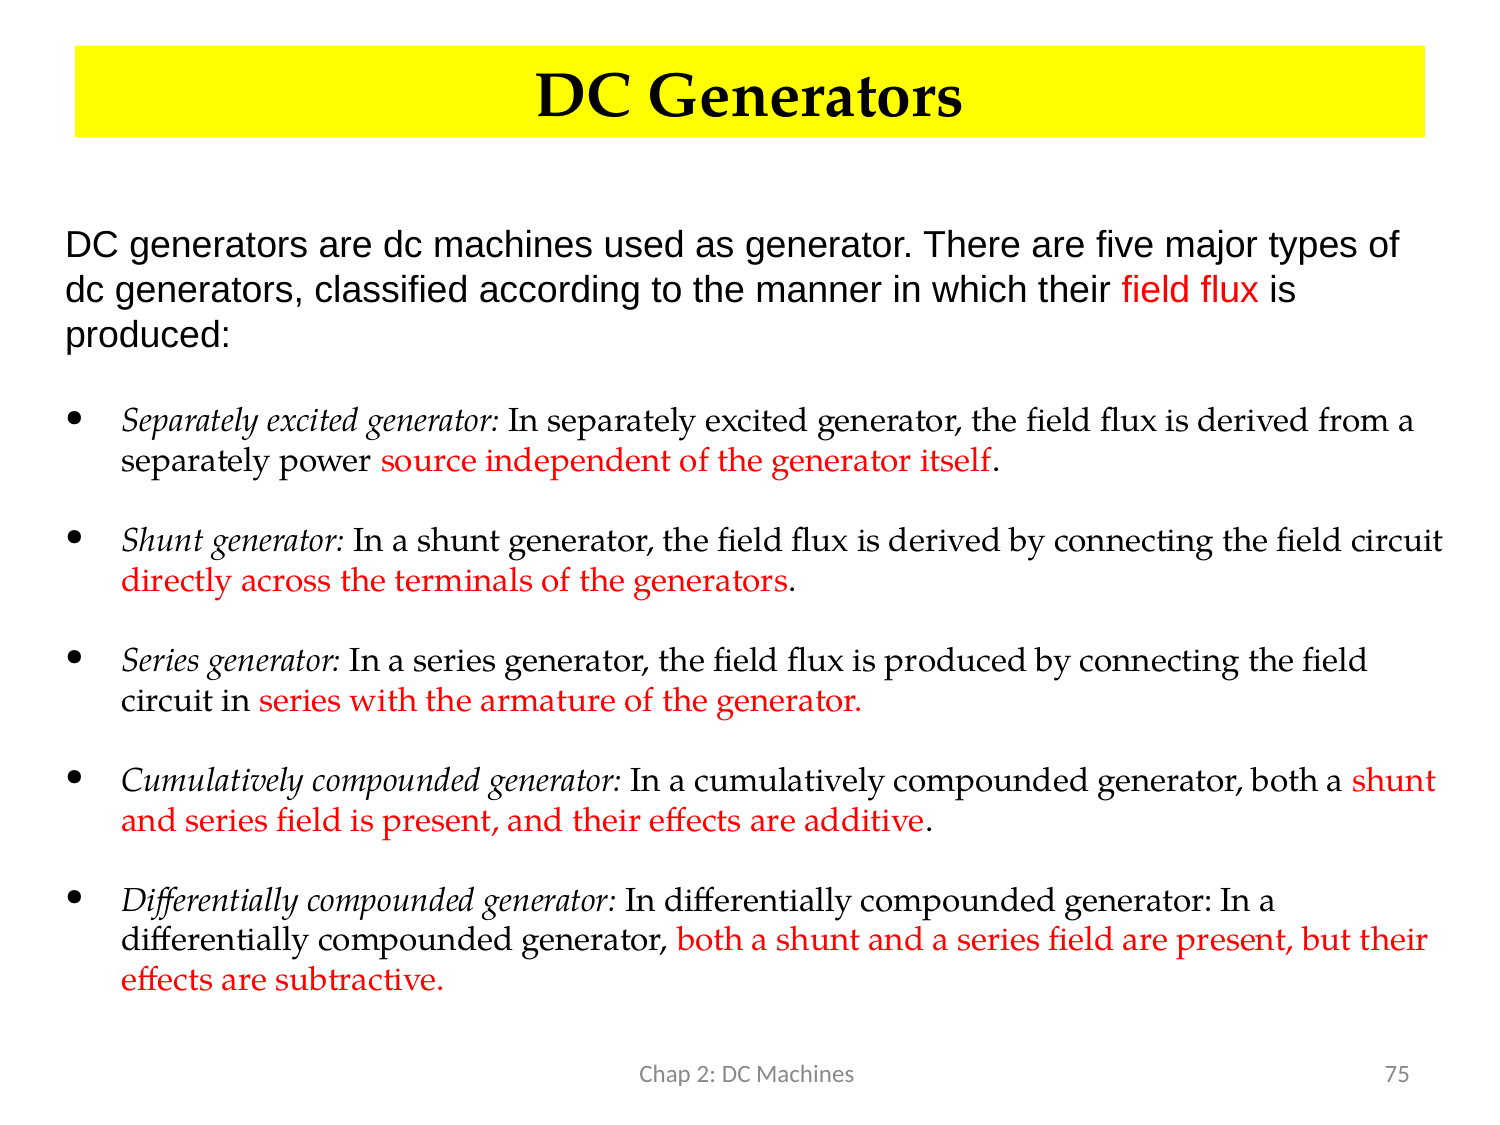

# DC Generators
DC generators are dc machines used as generator. There are five major types of dc generators, classified according to the manner in which their field flux is produced:
Separately excited generator: In separately excited generator, the field flux is derived from a separately power source independent of the generator itself.

Shunt generator: In a shunt generator, the field flux is derived by connecting the field circuit directly across the terminals of the generators.

Series generator: In a series generator, the field flux is produced by connecting the field circuit in series with the armature of the generator.

Cumulatively compounded generator: In a cumulatively compounded generator, both a shunt and series field is present, and their effects are additive.

Differentially compounded generator: In differentially compounded generator: In a differentially compounded generator, both a shunt and a series field are present, but their effects are subtractive.

Chap 2: DC Machines
75